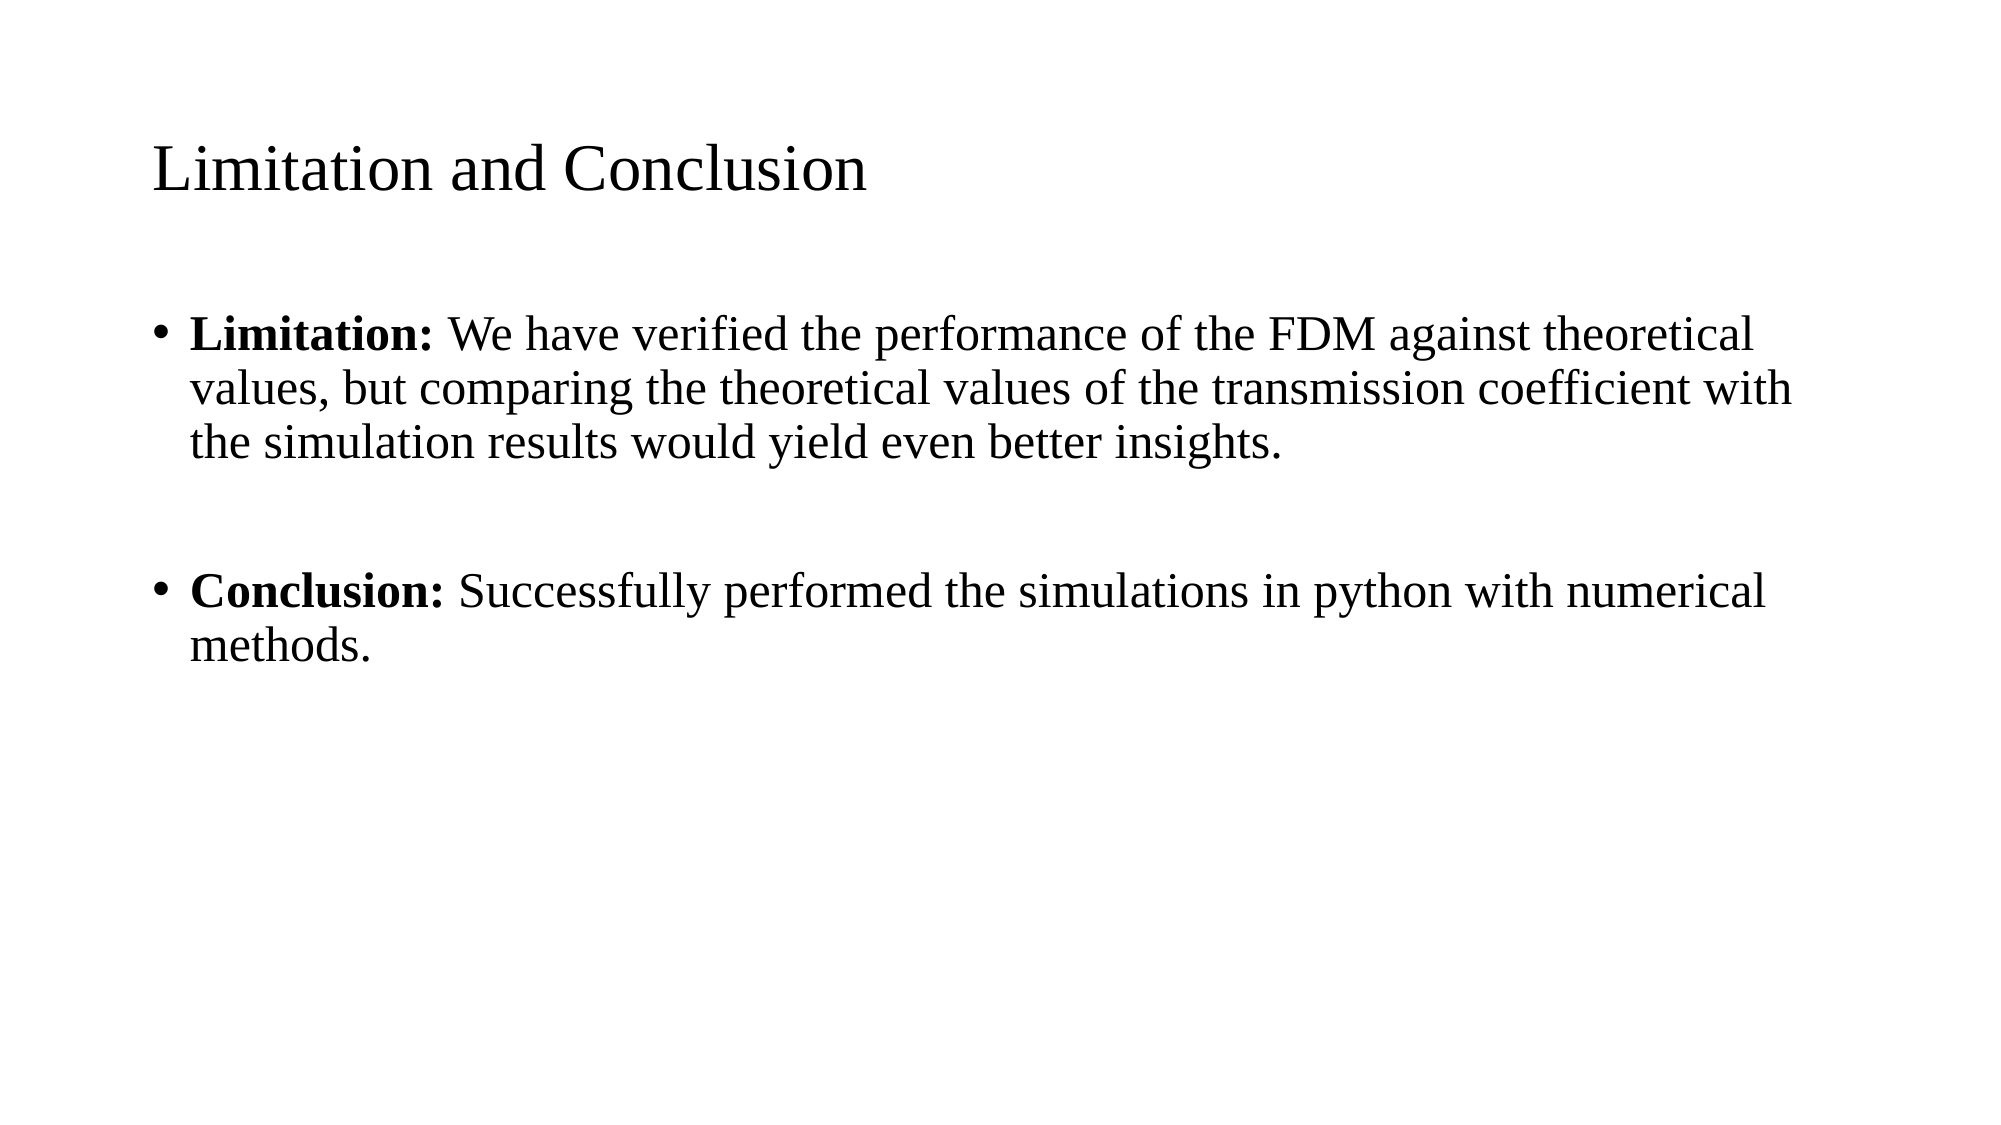

# Limitation and Conclusion
Limitation: We have verified the performance of the FDM against theoretical values, but comparing the theoretical values of the transmission coefficient with the simulation results would yield even better insights.

Conclusion: Successfully performed the simulations in python with numerical methods.